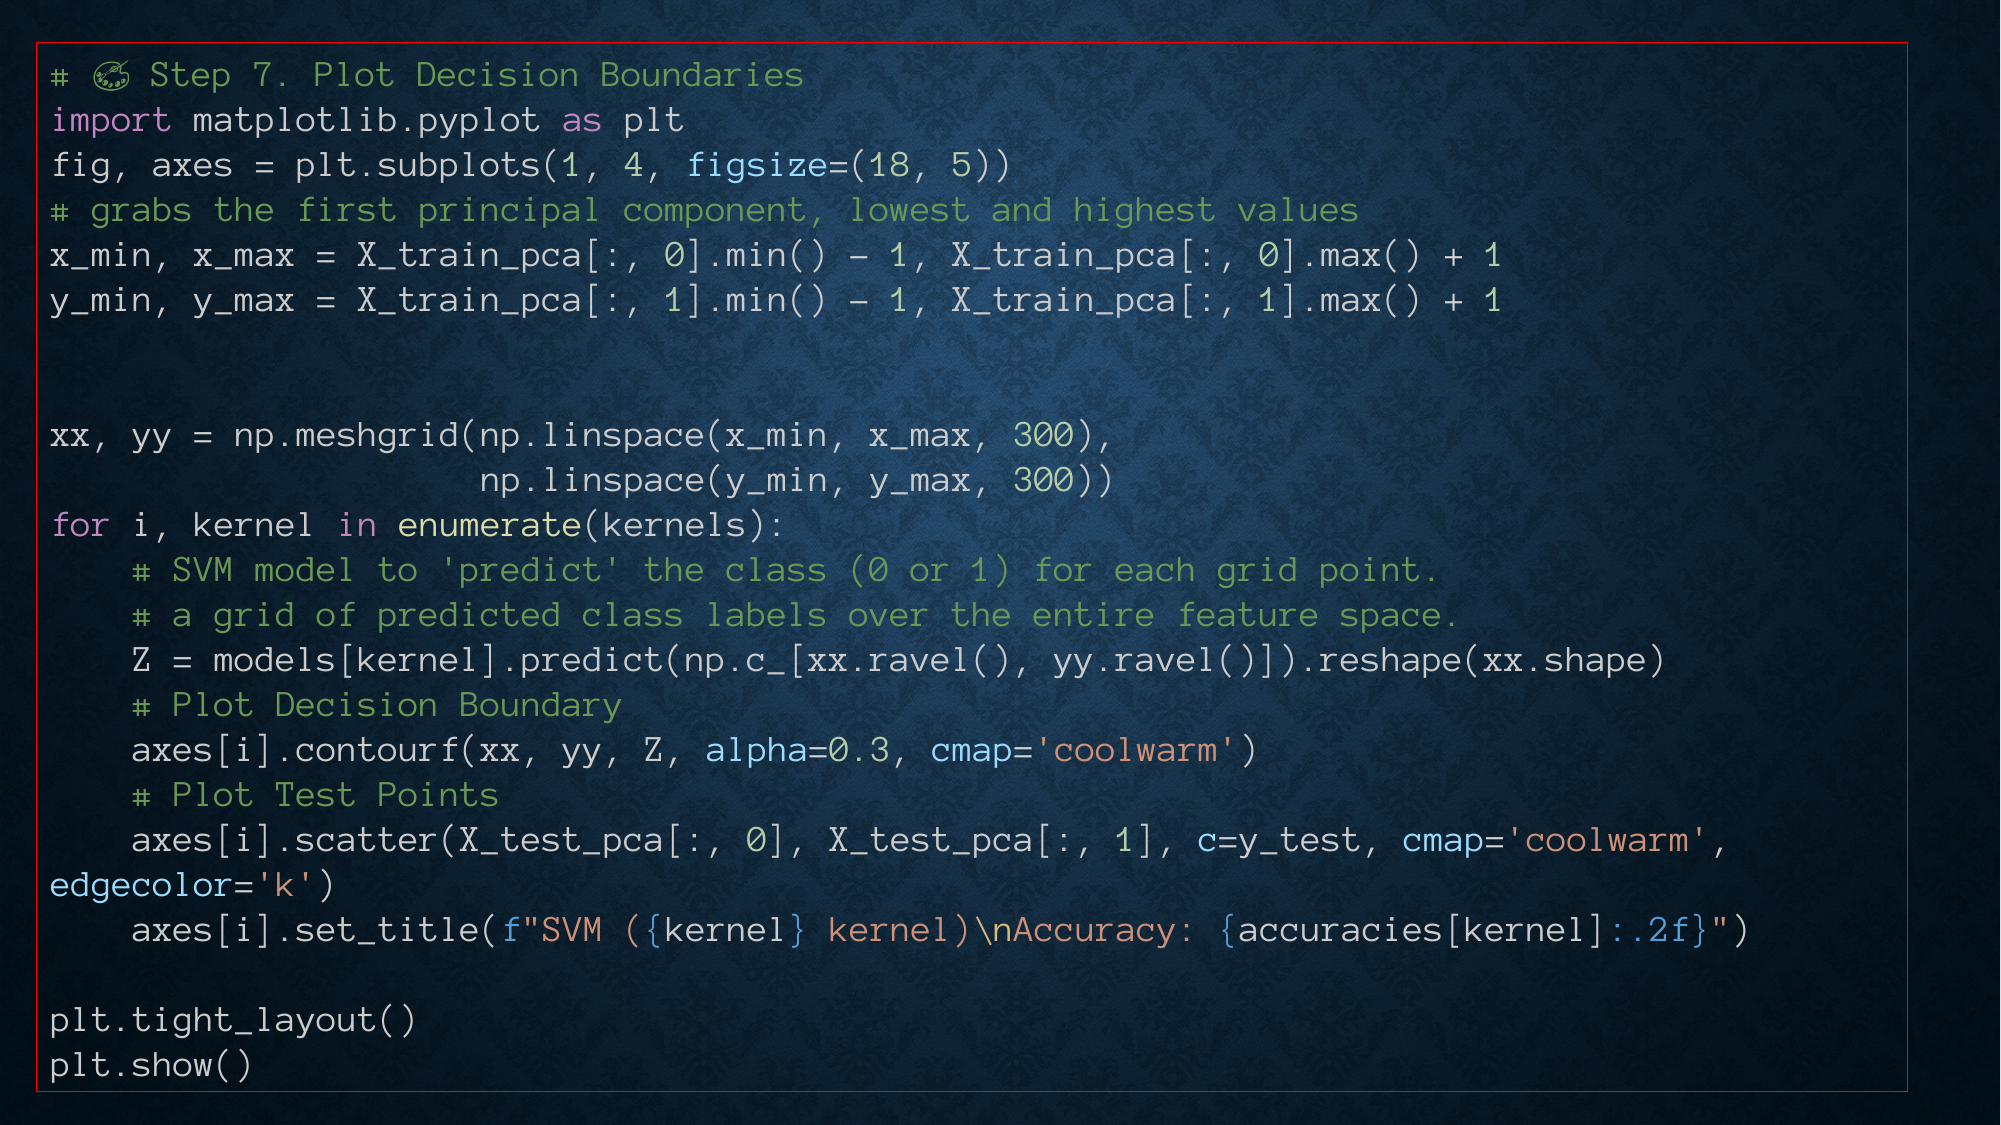

# 🎨 Step 7. Plot Decision Boundaries
import matplotlib.pyplot as plt
fig, axes = plt.subplots(1, 4, figsize=(18, 5))
# grabs the first principal component, lowest and highest values
x_min, x_max = X_train_pca[:, 0].min() - 1, X_train_pca[:, 0].max() + 1
y_min, y_max = X_train_pca[:, 1].min() - 1, X_train_pca[:, 1].max() + 1

xx, yy = np.meshgrid(np.linspace(x_min, x_max, 300),
                     np.linspace(y_min, y_max, 300))
for i, kernel in enumerate(kernels):
    # SVM model to 'predict' the class (0 or 1) for each grid point.
    # a grid of predicted class labels over the entire feature space.
    Z = models[kernel].predict(np.c_[xx.ravel(), yy.ravel()]).reshape(xx.shape)
    # Plot Decision Boundary
    axes[i].contourf(xx, yy, Z, alpha=0.3, cmap='coolwarm')
    # Plot Test Points
    axes[i].scatter(X_test_pca[:, 0], X_test_pca[:, 1], c=y_test, cmap='coolwarm', edgecolor='k')
    axes[i].set_title(f"SVM ({kernel} kernel)\nAccuracy: {accuracies[kernel]:.2f}")

plt.tight_layout()
plt.show()